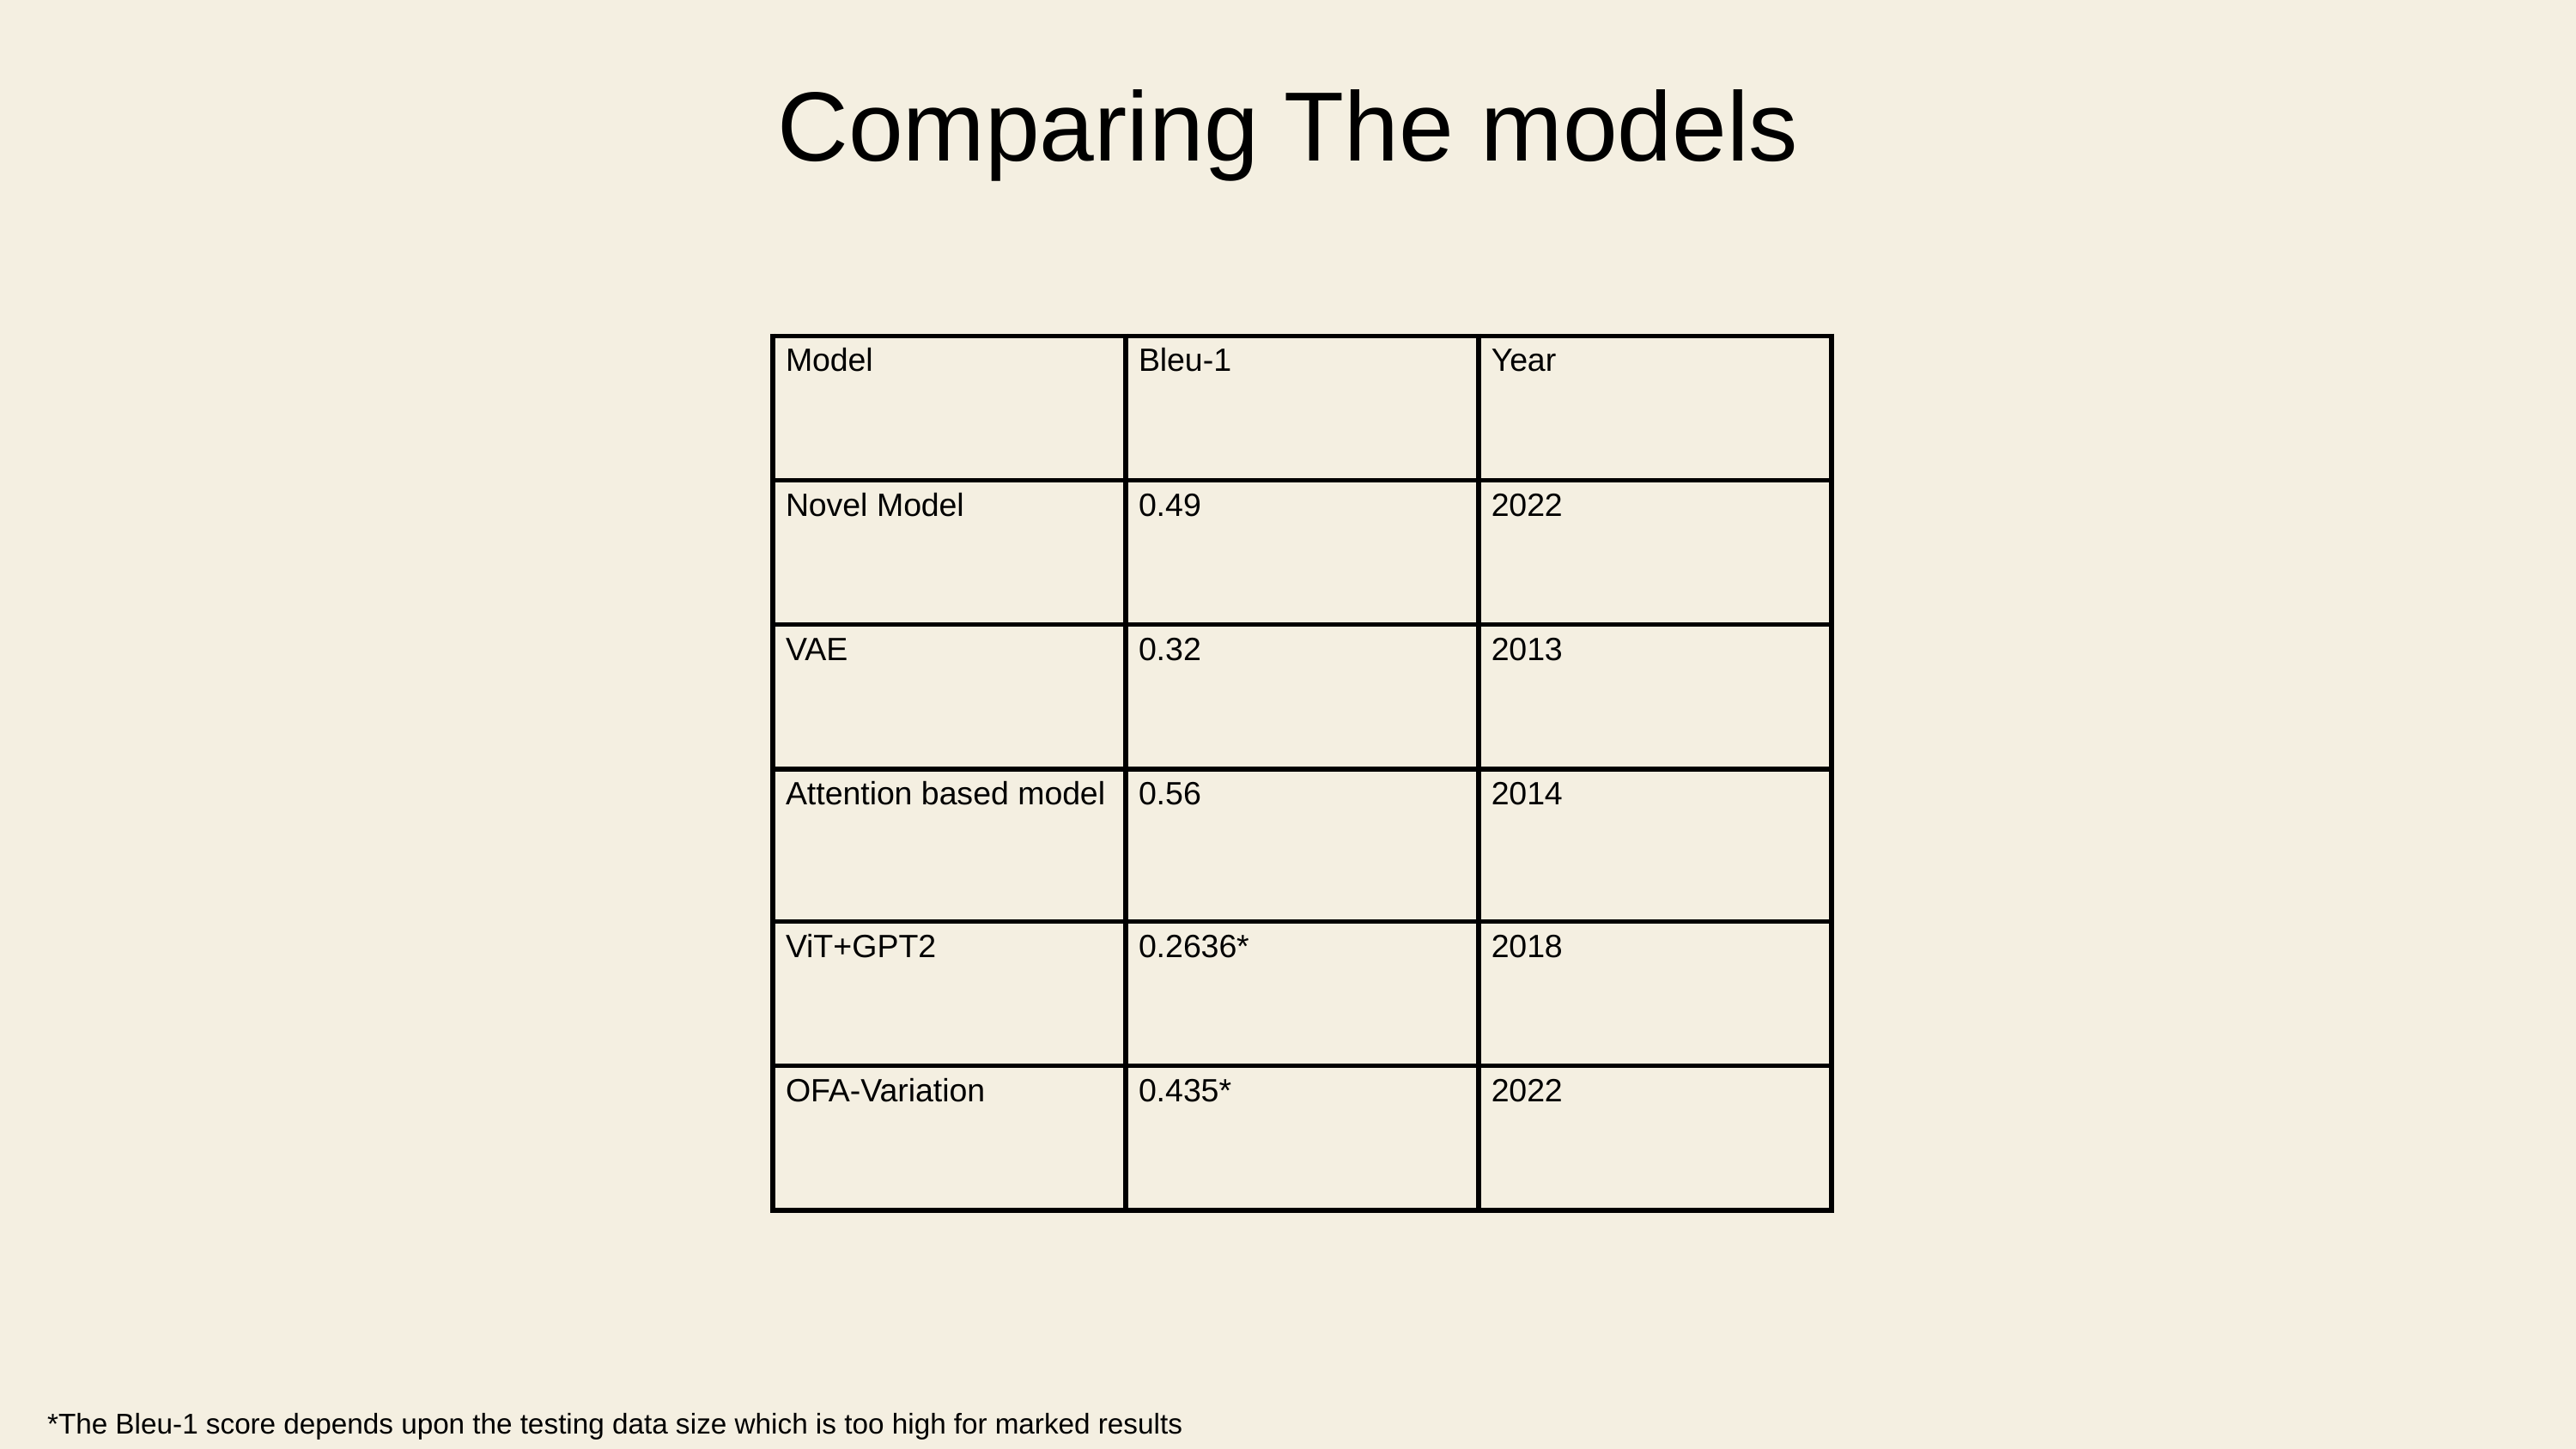

Comparing The models
| Model | Bleu-1 | Year |
| --- | --- | --- |
| Novel Model | 0.49 | 2022 |
| VAE | 0.32 | 2013 |
| Attention based model | 0.56 | 2014 |
| ViT+GPT2 | 0.2636\* | 2018 |
| OFA-Variation | 0.435\* | 2022 |
*The Bleu-1 score depends upon the testing data size which is too high for marked results